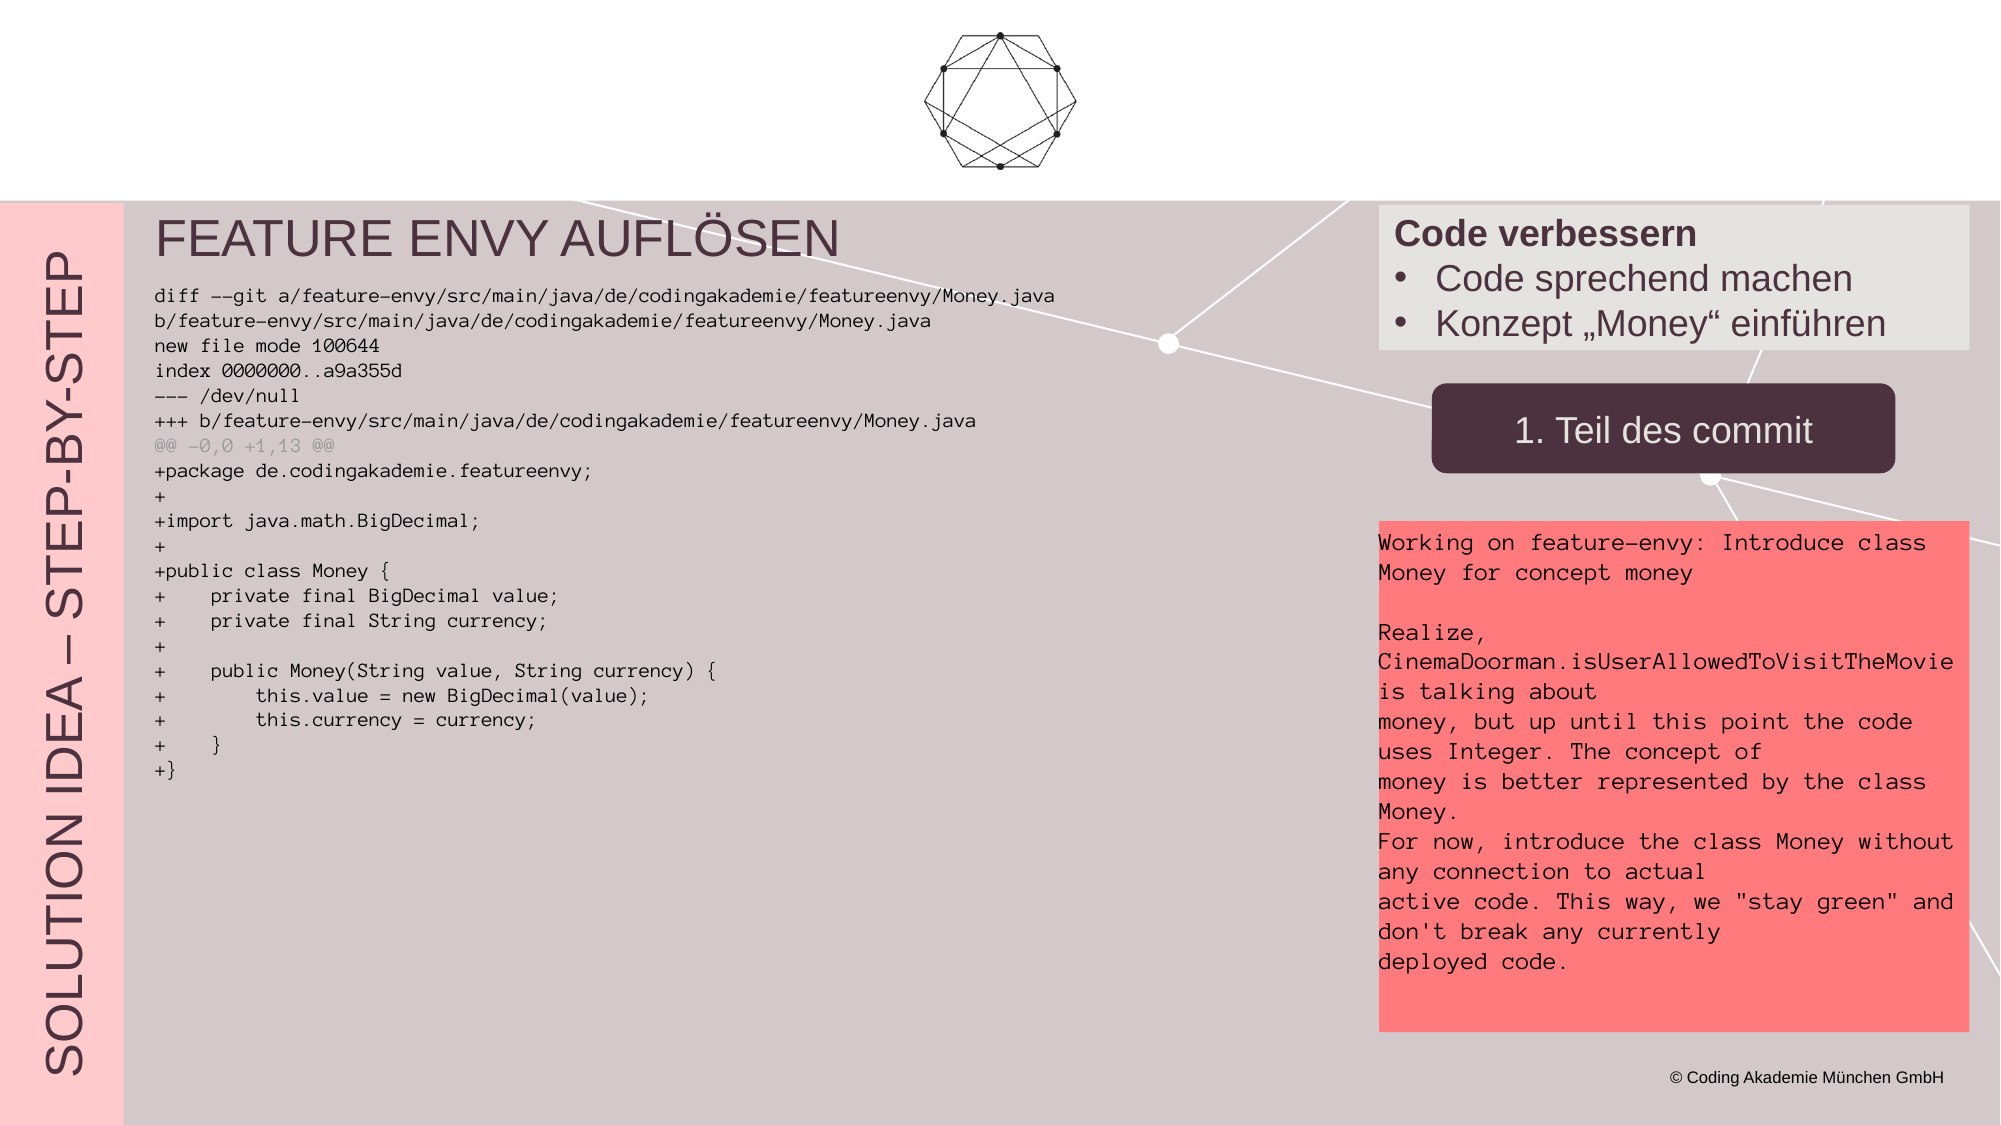

# Feature envy auflösen
Code verbessern
Code sprechend machen
Konzept „Money“ einführen
diff --git a/feature-envy/src/main/java/de/codingakademie/featureenvy/Money.java b/feature-envy/src/main/java/de/codingakademie/featureenvy/Money.java
new file mode 100644
index 0000000..a9a355d
--- /dev/null
+++ b/feature-envy/src/main/java/de/codingakademie/featureenvy/Money.java
@@ -0,0 +1,13 @@
+package de.codingakademie.featureenvy;
+
+import java.math.BigDecimal;
+
+public class Money {
+    private final BigDecimal value;
+    private final String currency;
+
+    public Money(String value, String currency) {
+        this.value = new BigDecimal(value);
+        this.currency = currency;
+    }
+}
1. Teil des commit
Working on feature-envy: Introduce class Money for concept money

Realize, CinemaDoorman.isUserAllowedToVisitTheMovie is talking about
money, but up until this point the code uses Integer. The concept of
money is better represented by the class Money.
For now, introduce the class Money without any connection to actual
active code. This way, we "stay green" and don't break any currently
deployed code.
Solution Idea – step-by-step
© Coding Akademie München GmbH